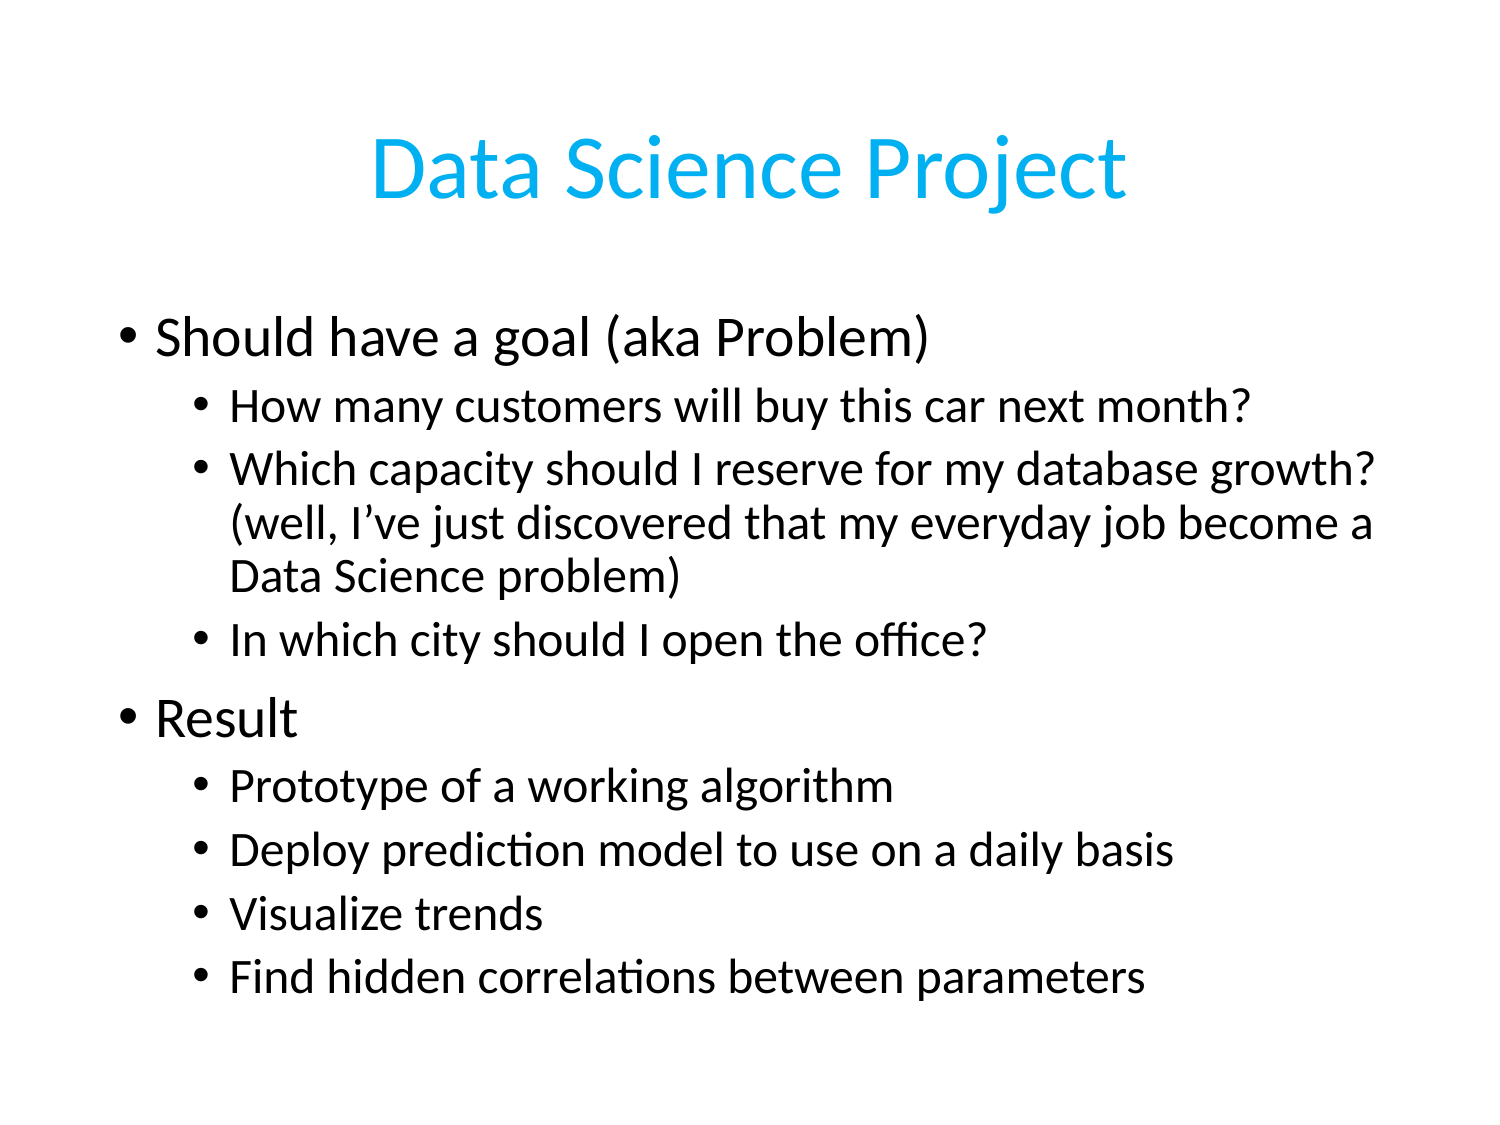

# Data Science Project
Should have a goal (aka Problem)
How many customers will buy this car next month?
Which capacity should I reserve for my database growth? (well, I’ve just discovered that my everyday job become a Data Science problem)
In which city should I open the office?
Result
Prototype of a working algorithm
Deploy prediction model to use on a daily basis
Visualize trends
Find hidden correlations between parameters